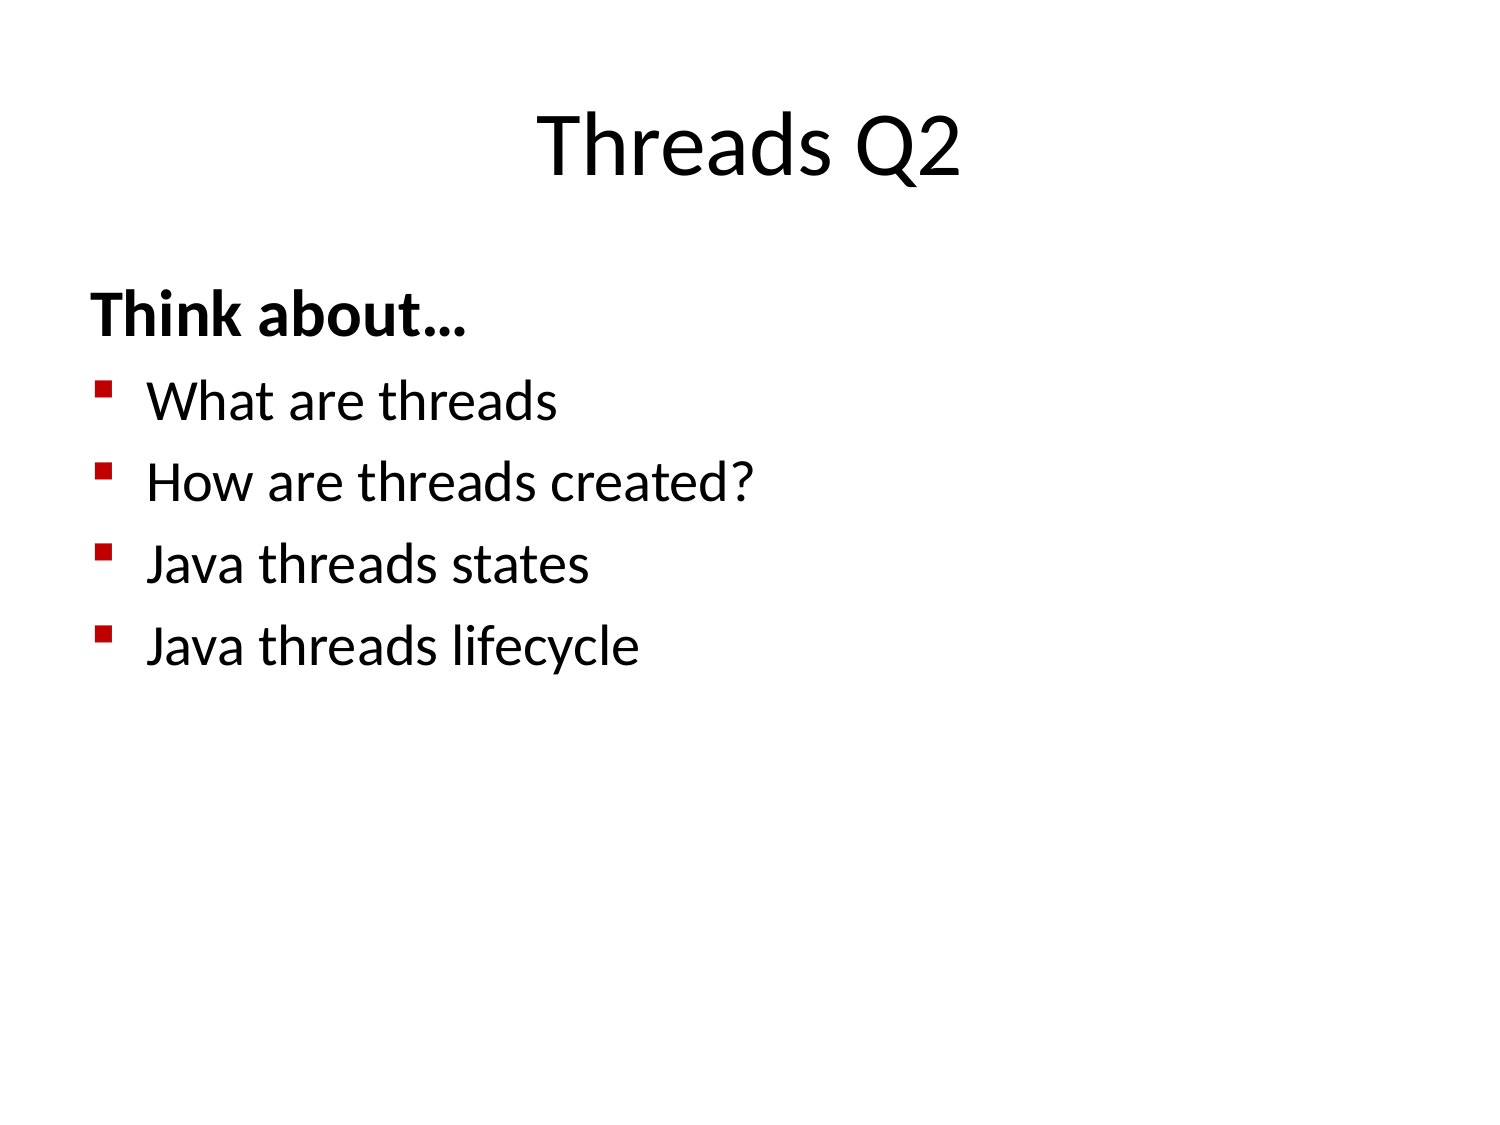

# Threads Q2
Think about…
What are threads
How are threads created?
Java threads states
Java threads lifecycle